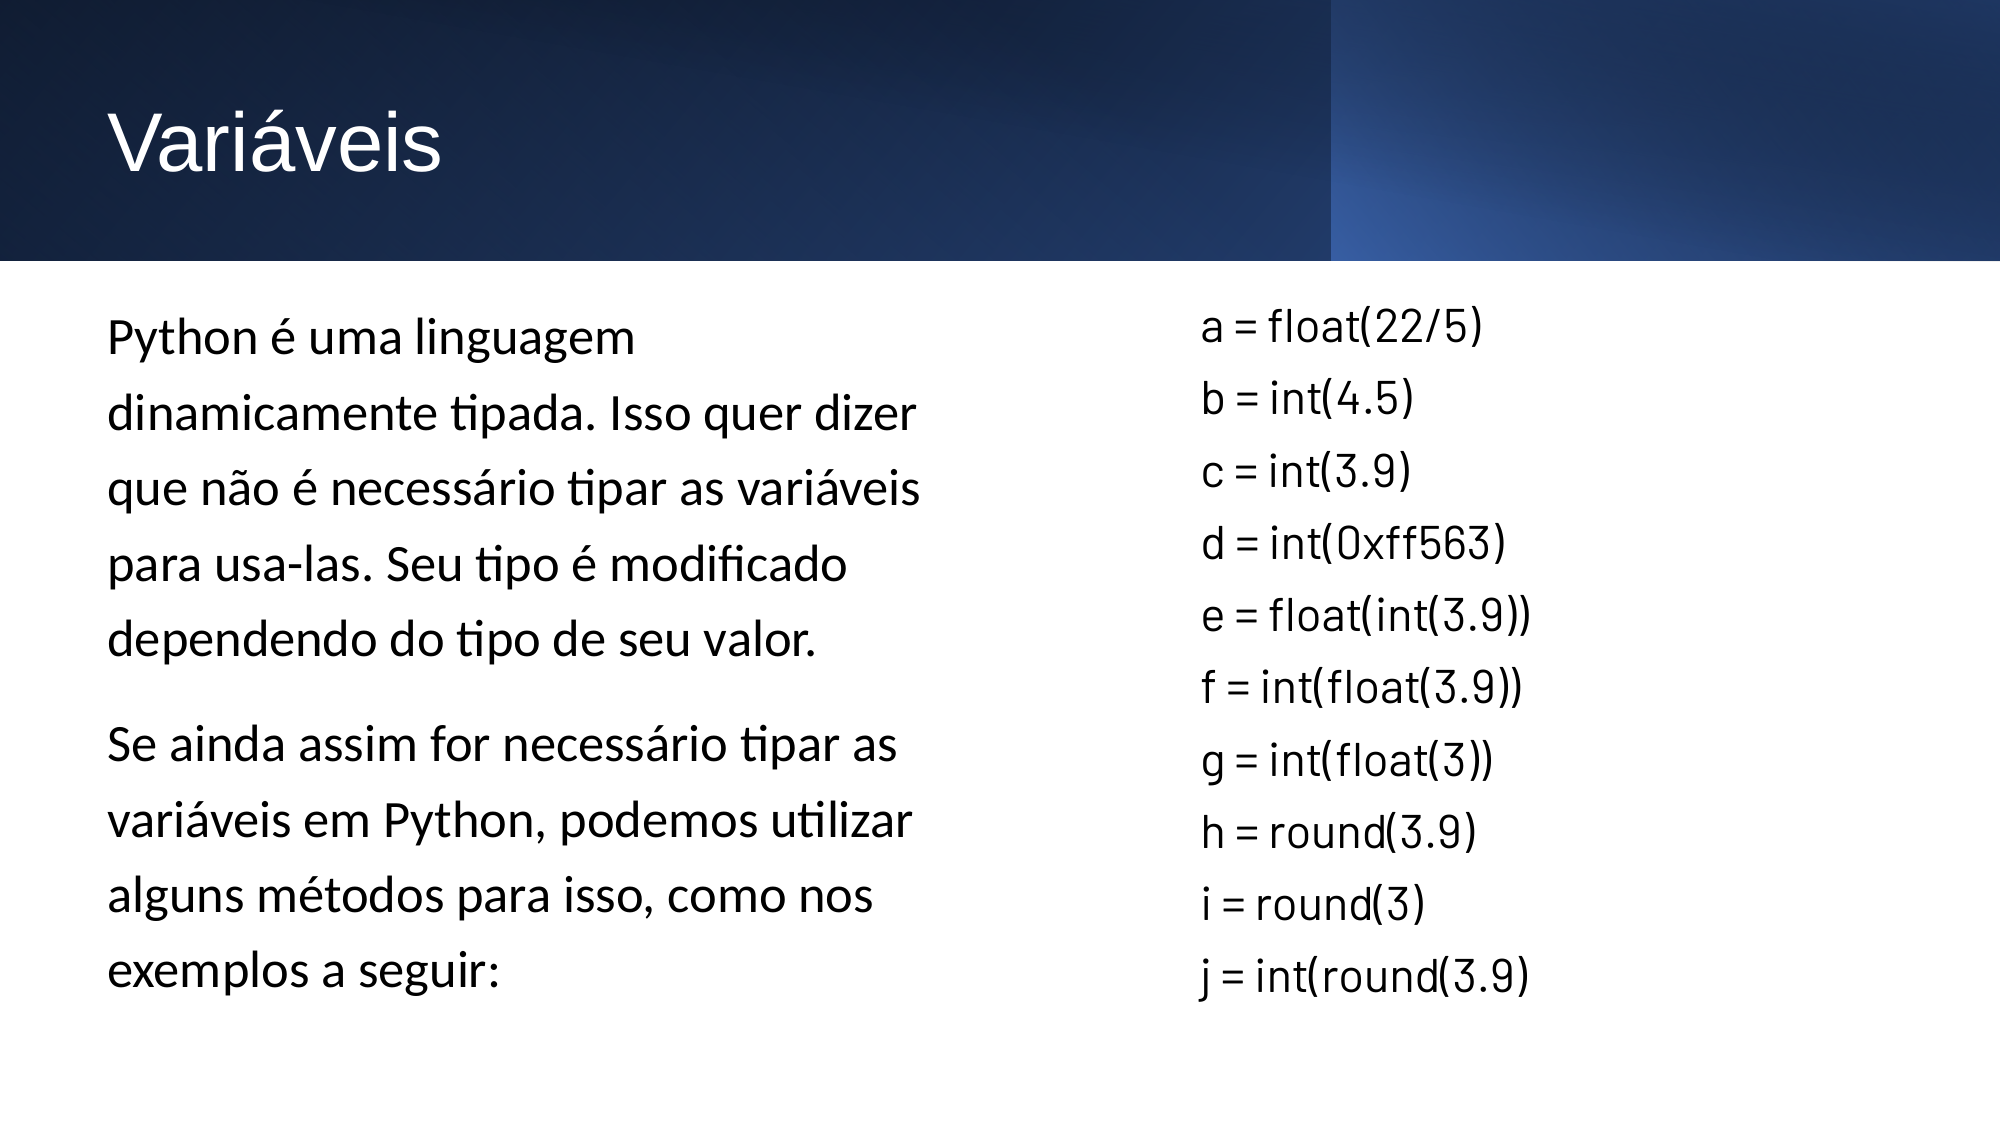

# Variáveis
Python é uma linguagem dinamicamente tipada. Isso quer dizer que não é necessário tipar as variáveis para usa-las. Seu tipo é modificado dependendo do tipo de seu valor.
Se ainda assim for necessário tipar as variáveis em Python, podemos utilizar alguns métodos para isso, como nos exemplos a seguir:
a = float(22/5)
b = int(4.5)
c = int(3.9)
d = int(0xff563)
e = float(int(3.9))
f = int(float(3.9))
g = int(float(3))
h = round(3.9)
i = round(3)
j = int(round(3.9)